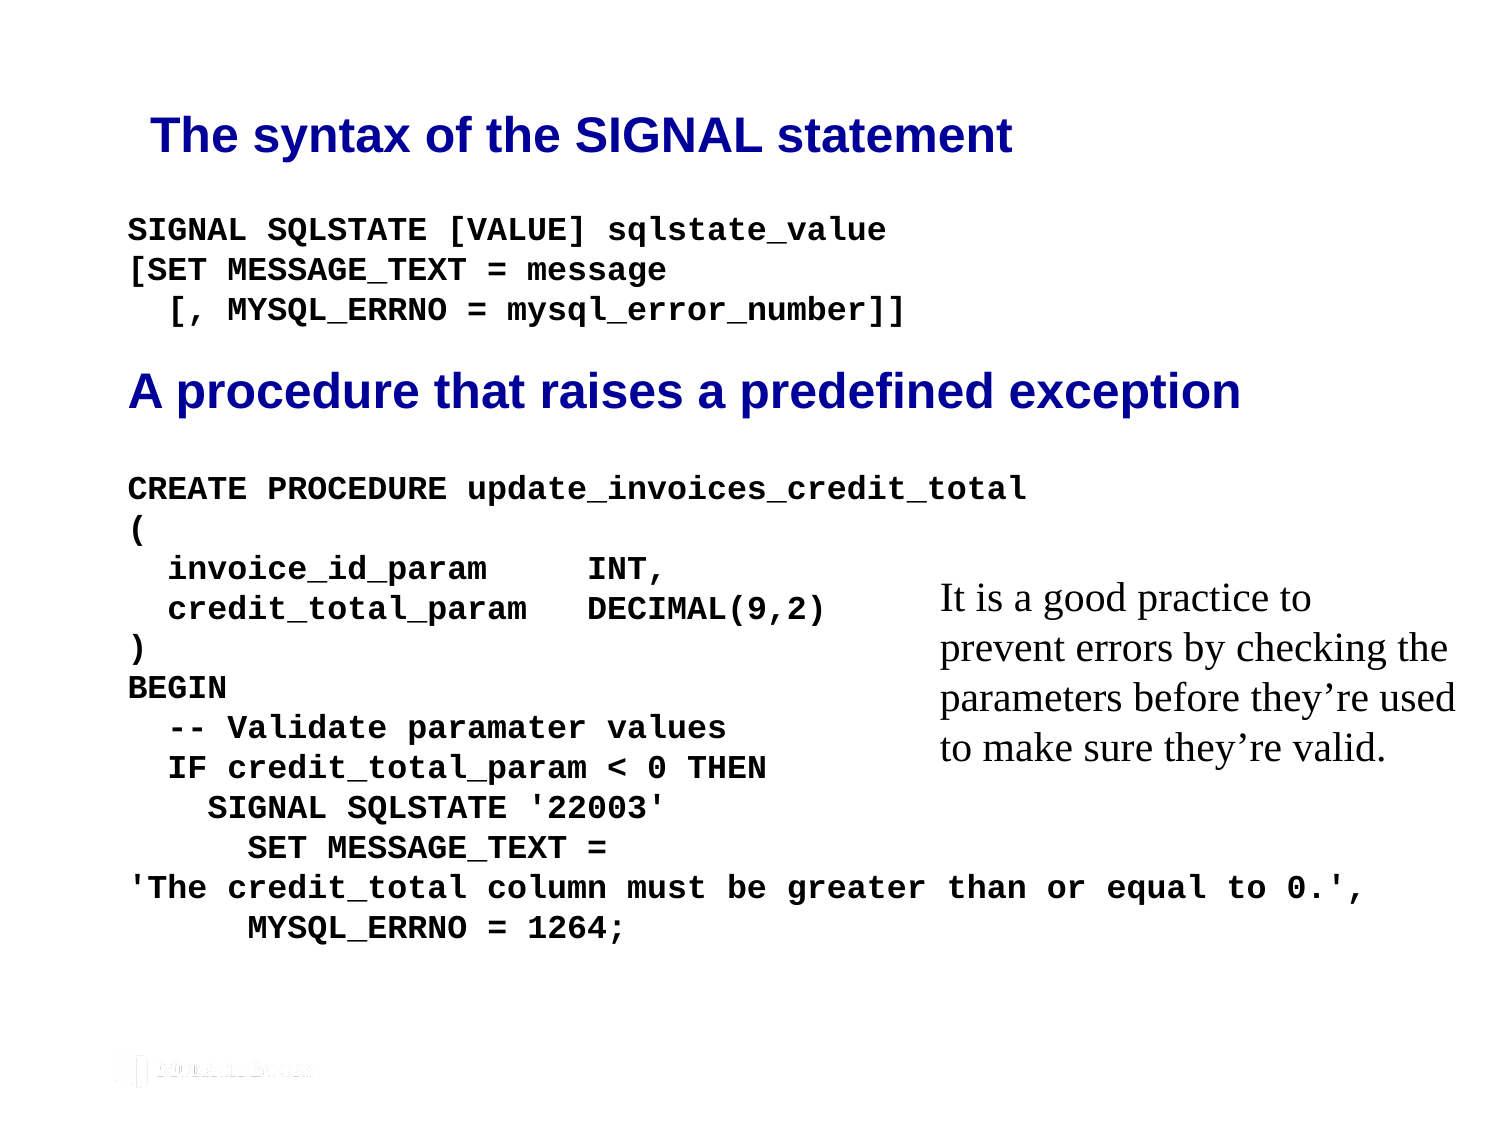

# The syntax of the SIGNAL statement
SIGNAL SQLSTATE [VALUE] sqlstate_value
[SET MESSAGE_TEXT = message
  [, MYSQL_ERRNO = mysql_error_number]]
A procedure that raises a predefined exception

CREATE PROCEDURE update_invoices_credit_total
(
  invoice_id_param     INT,
  credit_total_param   DECIMAL(9,2)
)
BEGIN
  -- Validate paramater values
  IF credit_total_param < 0 THEN
    SIGNAL SQLSTATE '22003'
      SET MESSAGE_TEXT =
'The credit_total column must be greater than or equal to 0.',
      MYSQL_ERRNO = 1264;

It is a good practice to
prevent errors by checking the parameters before they’re used to make sure they’re valid.
© 2019, Mike Murach & Associates, Inc.
Murach’s MySQL 3rd Edition

C15, Slide 198